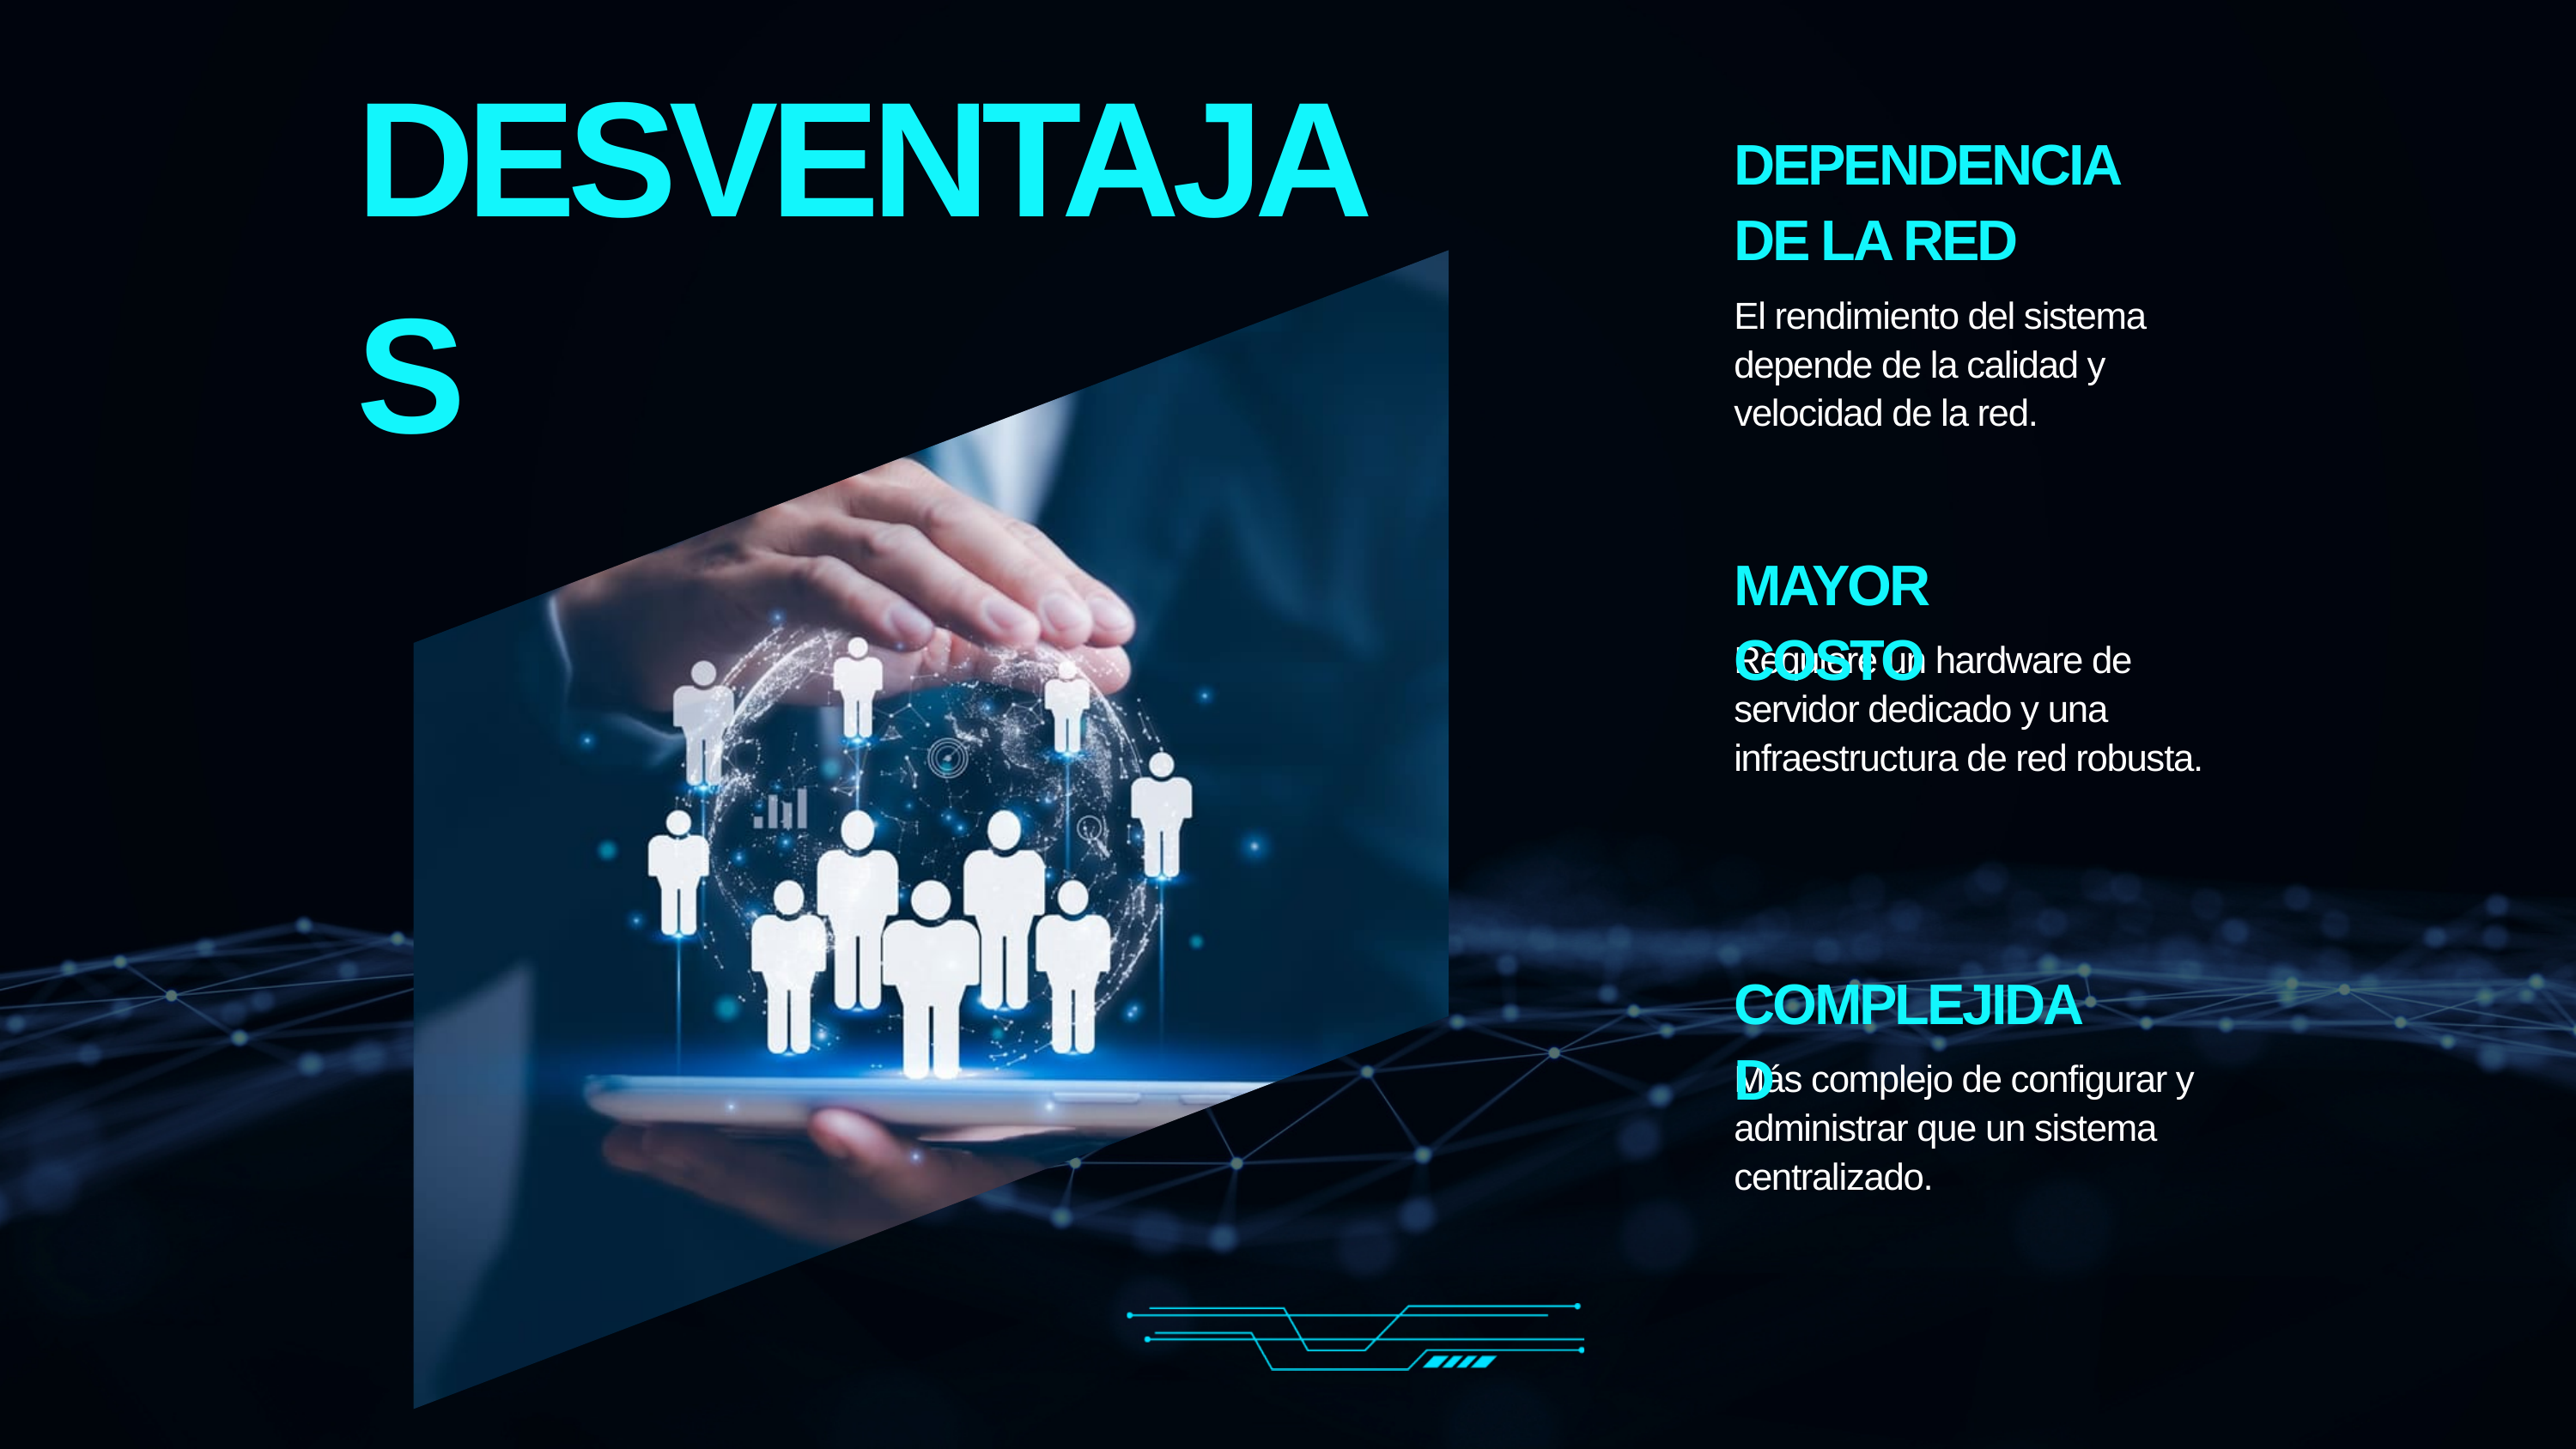

DESVENTAJAS
DEPENDENCIA DE LA RED

El rendimiento del sistema depende de la calidad y velocidad de la red.
MAYOR COSTO
Requiere un hardware de servidor dedicado y una infraestructura de red robusta.
COMPLEJIDAD
Más complejo de configurar y administrar que un sistema centralizado.